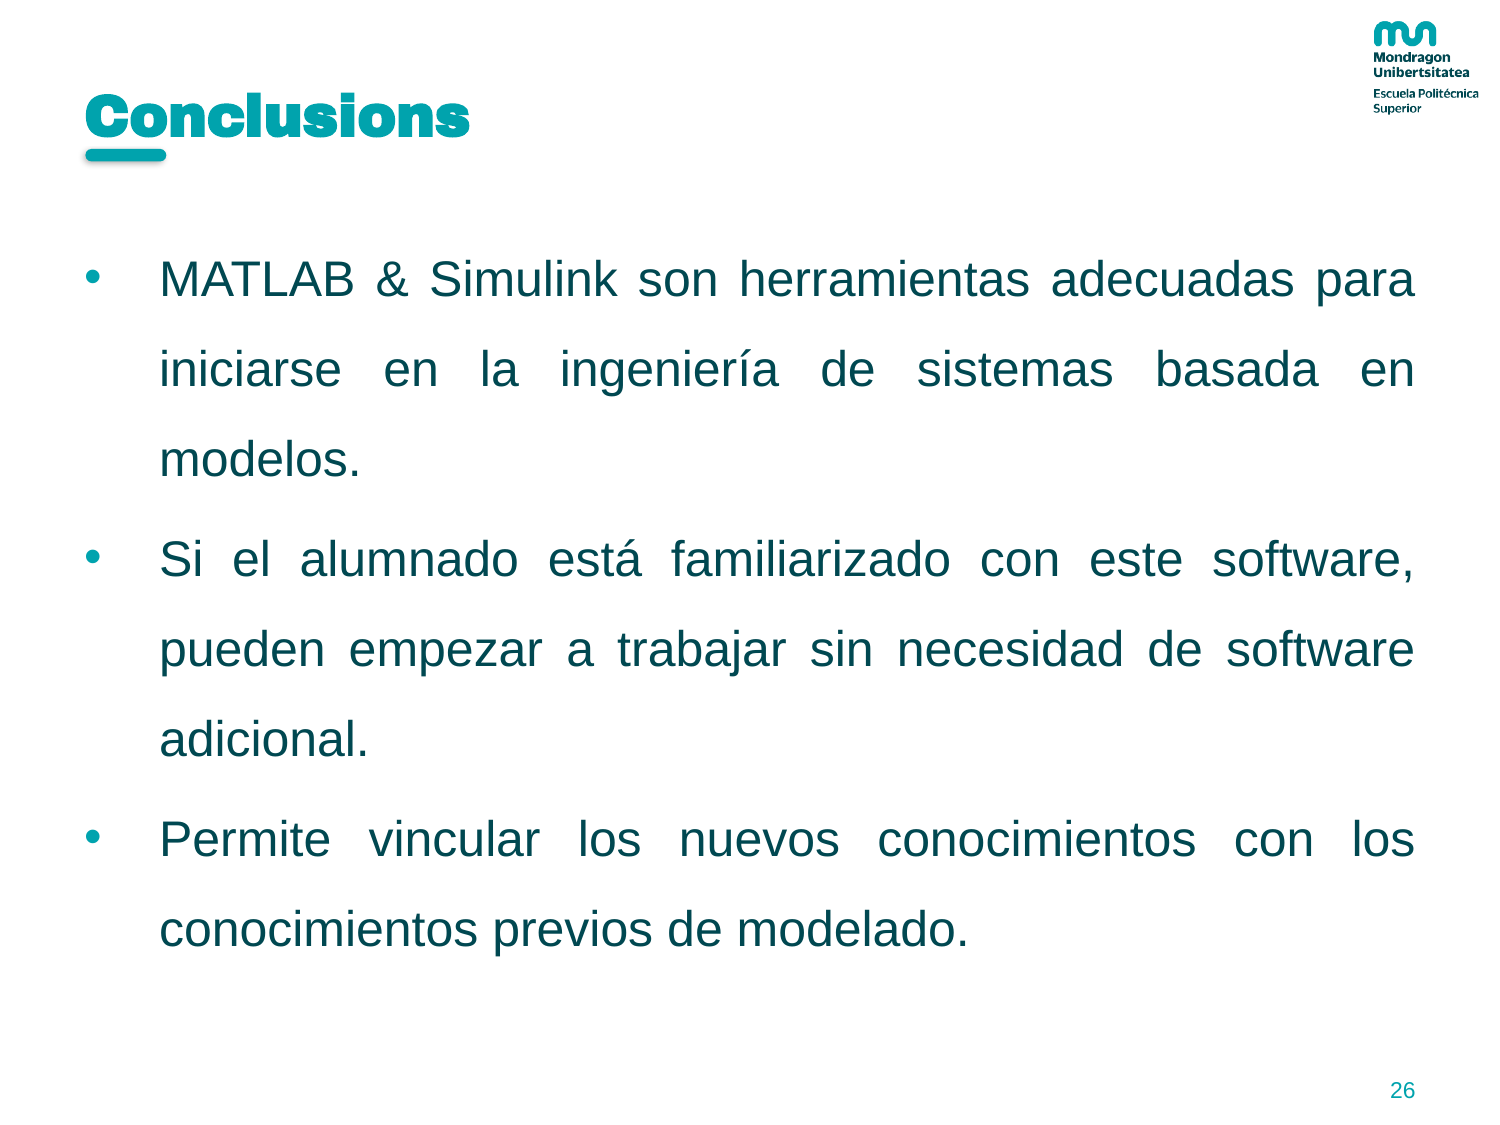

# Conclusions
MATLAB & Simulink son herramientas adecuadas para iniciarse en la ingeniería de sistemas basada en modelos.
Si el alumnado está familiarizado con este software, pueden empezar a trabajar sin necesidad de software adicional.
Permite vincular los nuevos conocimientos con los conocimientos previos de modelado.

26